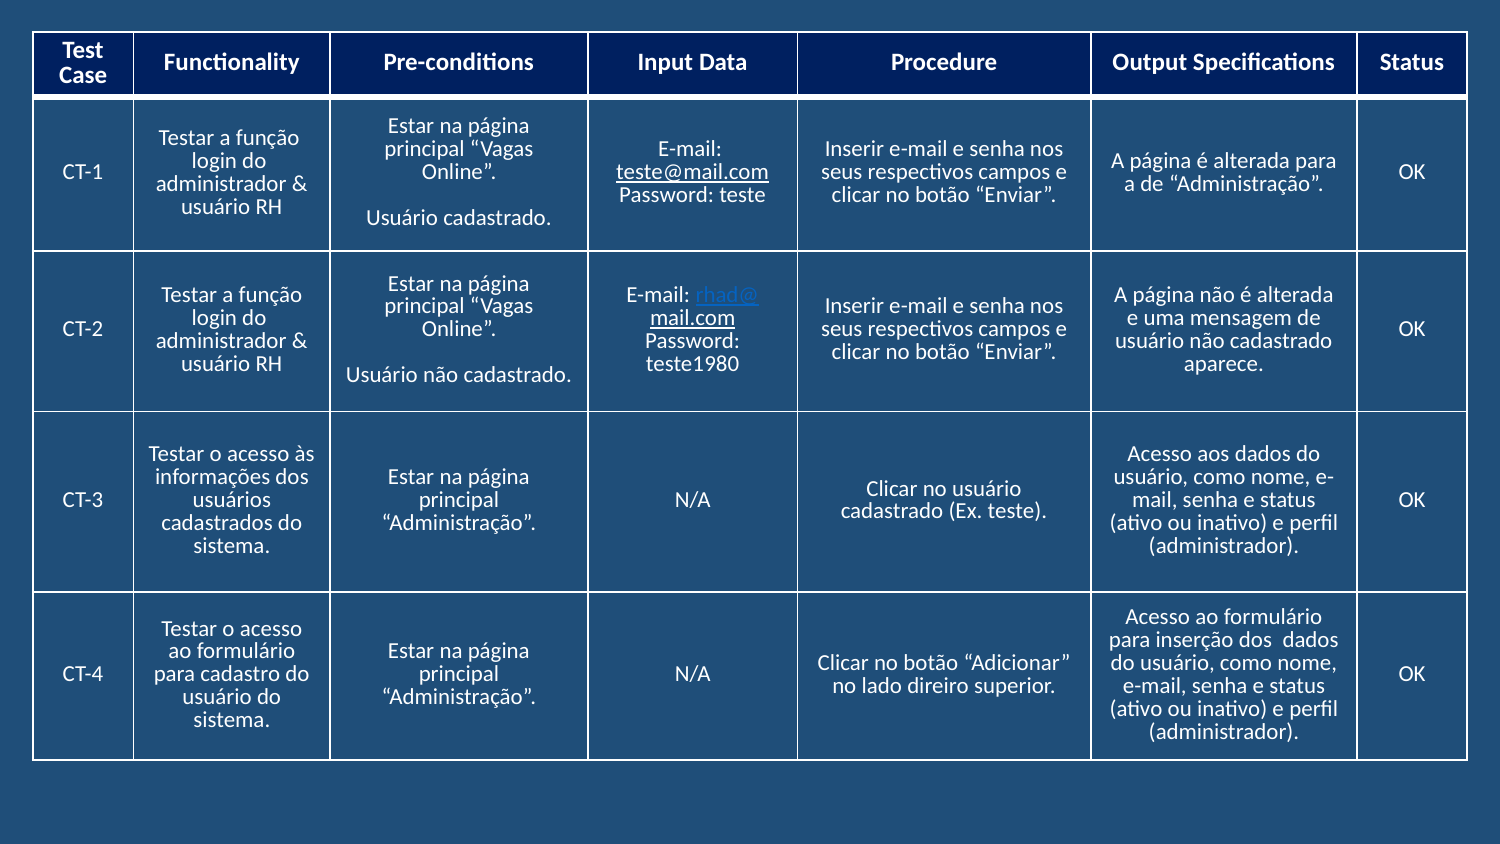

| Test Case | Functionality | Pre-conditions | Input Data | Procedure | Output Specifications | Status |
| --- | --- | --- | --- | --- | --- | --- |
| CT-1 | Testar a função login do administrador & usuário RH | Estar na página principal “Vagas Online”. Usuário cadastrado. | E-mail: teste@mail.com Password: teste | Inserir e-mail e senha nos seus respectivos campos e clicar no botão “Enviar”. | A página é alterada para a de “Administração”. | OK |
| CT-2 | Testar a função login do administrador & usuário RH | Estar na página principal “Vagas Online”. Usuário não cadastrado. | E-mail: rhad@mail.com Password: teste1980 | Inserir e-mail e senha nos seus respectivos campos e clicar no botão “Enviar”. | A página não é alterada e uma mensagem de usuário não cadastrado aparece. | OK |
| CT-3 | Testar o acesso às informações dos usuários cadastrados do sistema. | Estar na página principal “Administração”. | N/A | Clicar no usuário cadastrado (Ex. teste). | Acesso aos dados do usuário, como nome, e-mail, senha e status (ativo ou inativo) e perfil (administrador). | OK |
| CT-4 | Testar o acesso ao formulário para cadastro do usuário do sistema. | Estar na página principal “Administração”. | N/A | Clicar no botão “Adicionar” no lado direiro superior. | Acesso ao formulário para inserção dos dados do usuário, como nome, e-mail, senha e status (ativo ou inativo) e perfil (administrador). | OK |